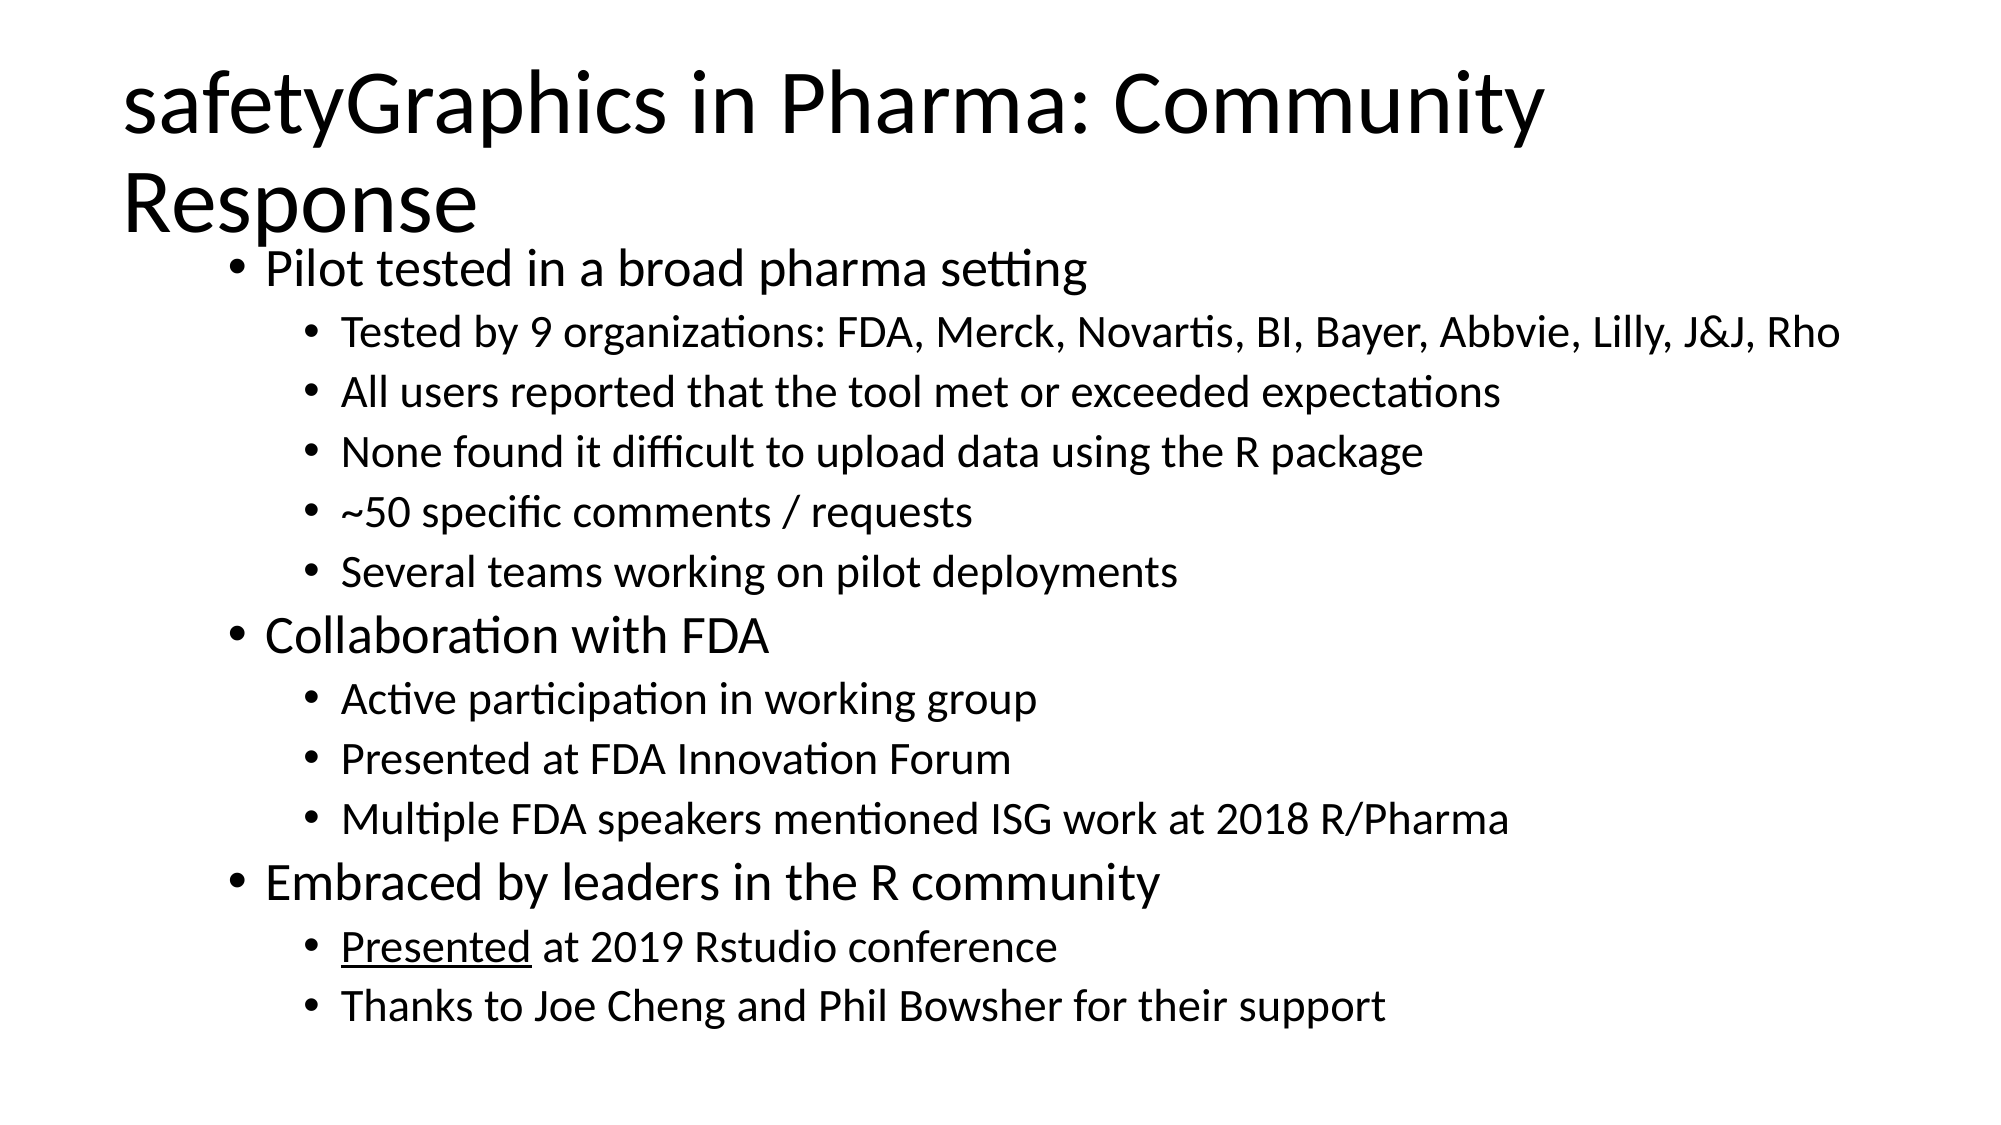

# safetyGraphics in Pharma: Community Response
Pilot tested in a broad pharma setting
Tested by 9 organizations: FDA, Merck, Novartis, BI, Bayer, Abbvie, Lilly, J&J, Rho
All users reported that the tool met or exceeded expectations
None found it difficult to upload data using the R package
~50 specific comments / requests
Several teams working on pilot deployments
Collaboration with FDA
Active participation in working group
Presented at FDA Innovation Forum
Multiple FDA speakers mentioned ISG work at 2018 R/Pharma
Embraced by leaders in the R community
Presented at 2019 Rstudio conference
Thanks to Joe Cheng and Phil Bowsher for their support